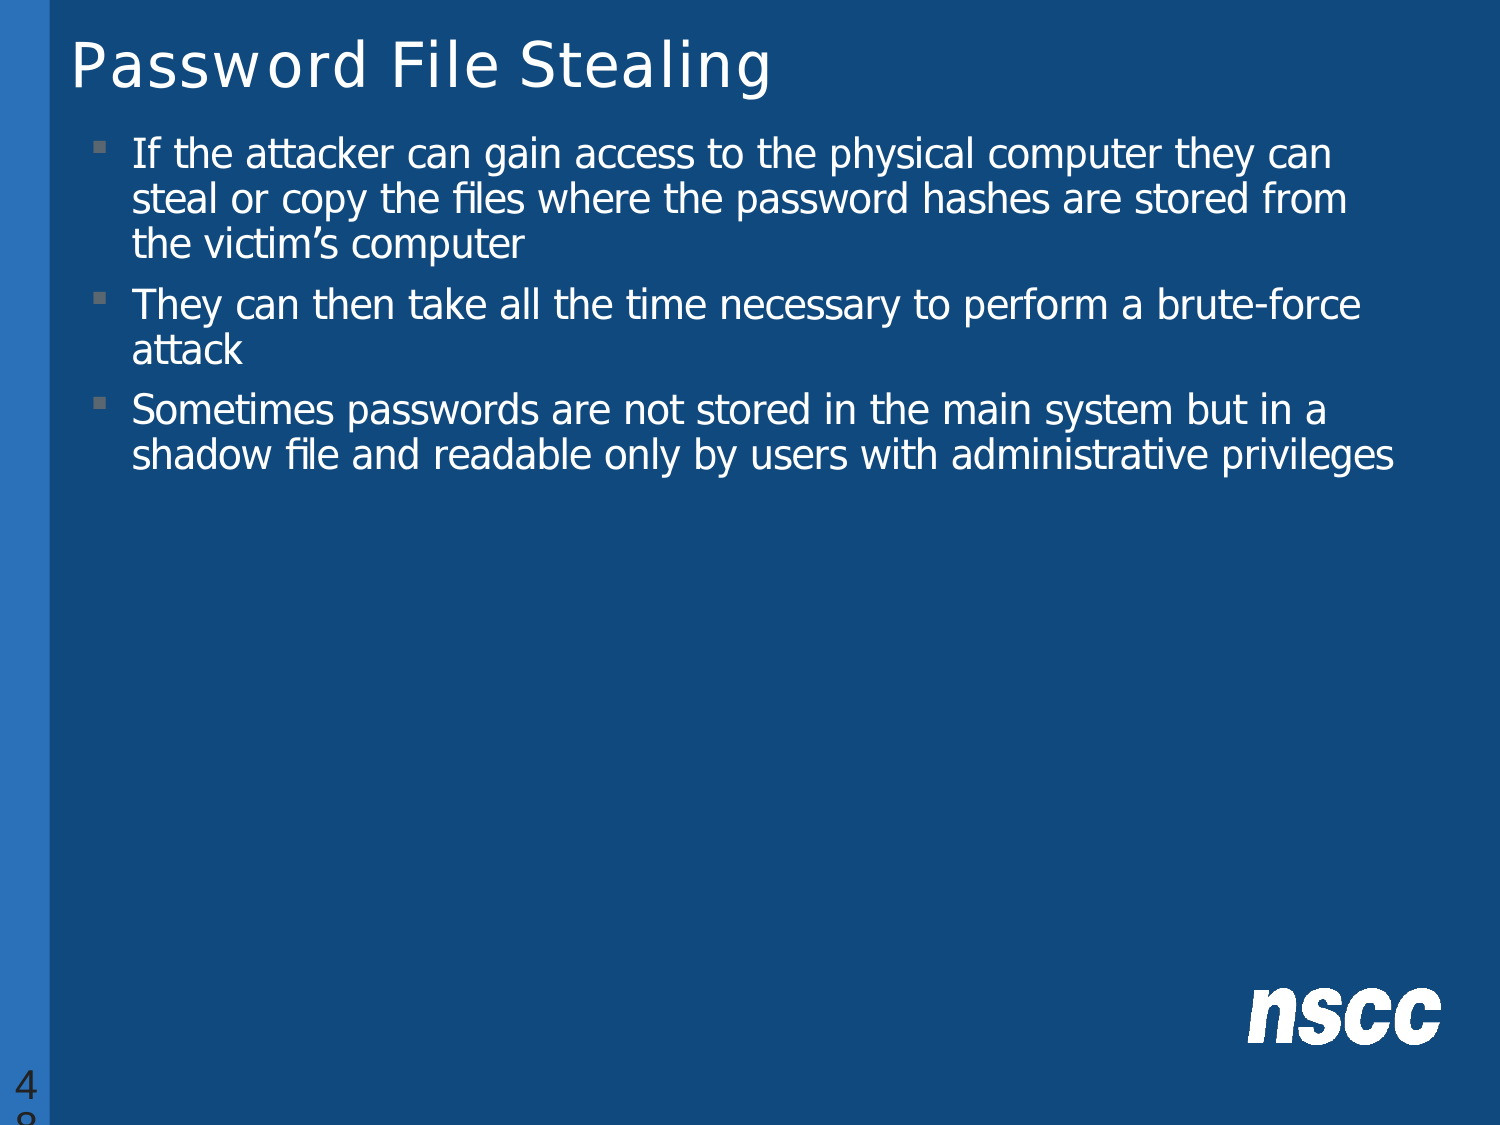

# Password File Stealing
If the attacker can gain access to the physical computer they can steal or copy the files where the password hashes are stored from the victim’s computer
They can then take all the time necessary to perform a brute-force attack
Sometimes passwords are not stored in the main system but in a shadow file and readable only by users with administrative privileges
48